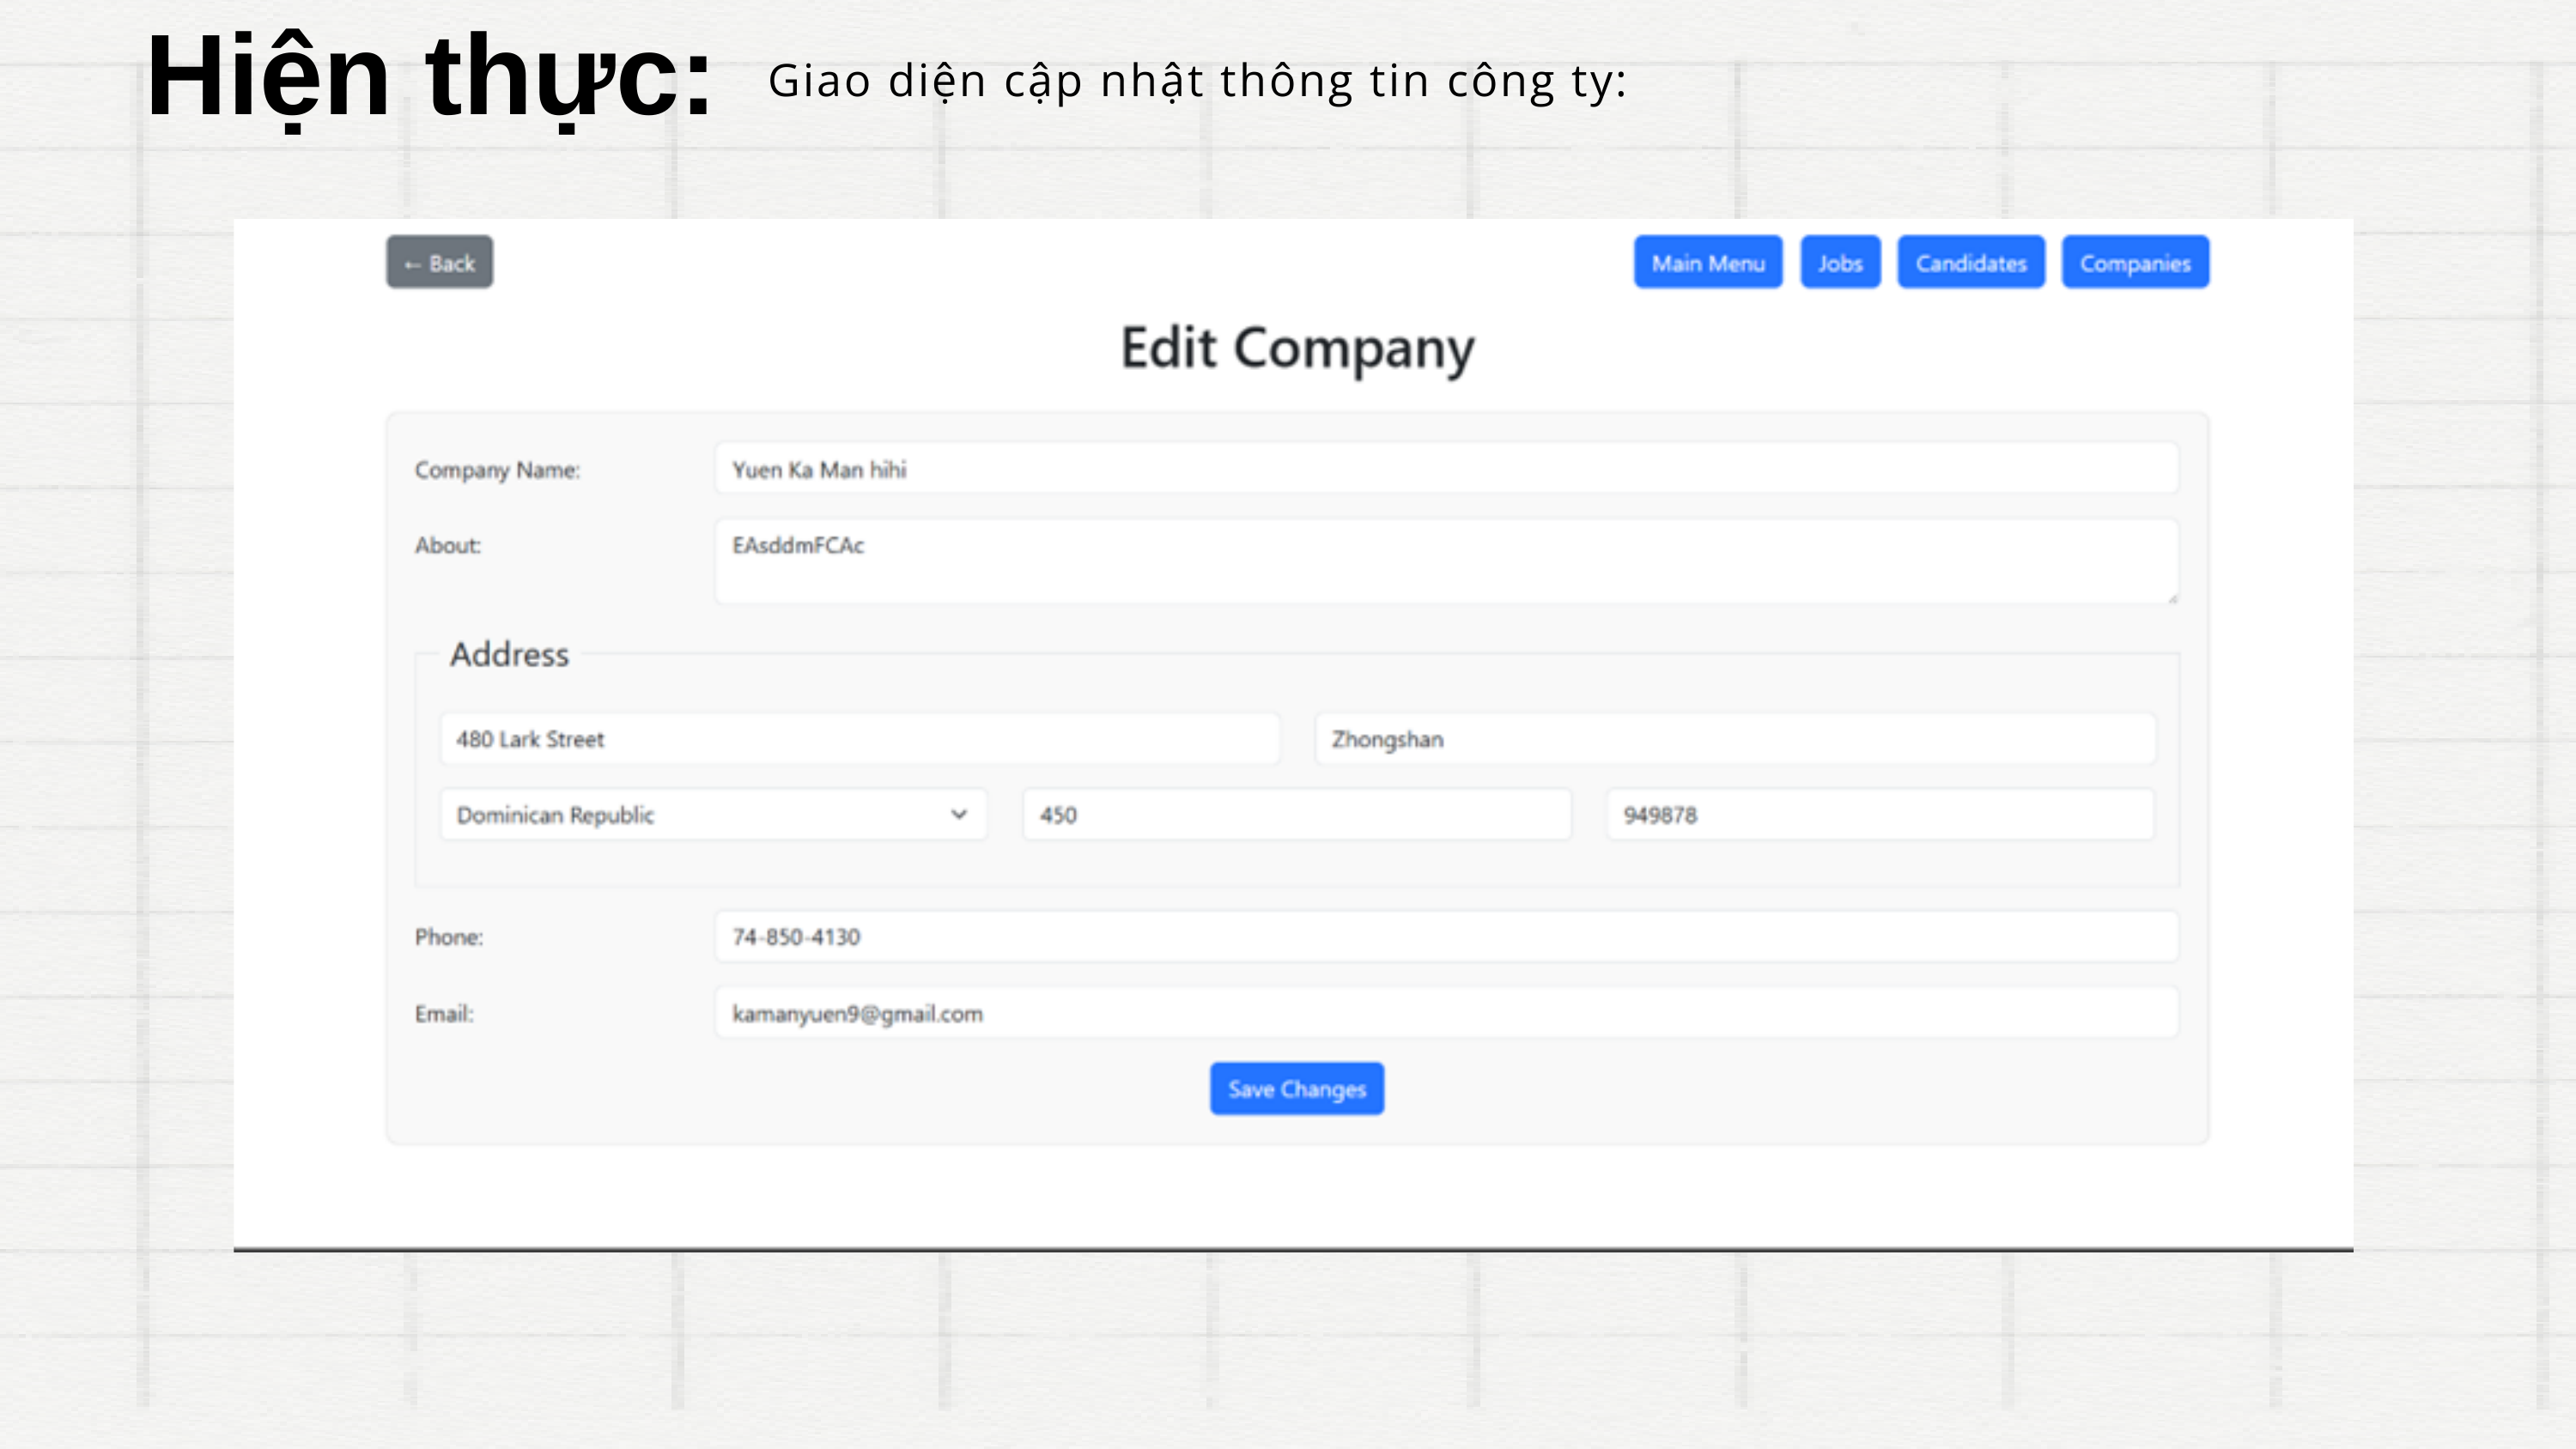

Hiện thực:
Giao diện cập nhật thông tin công ty: